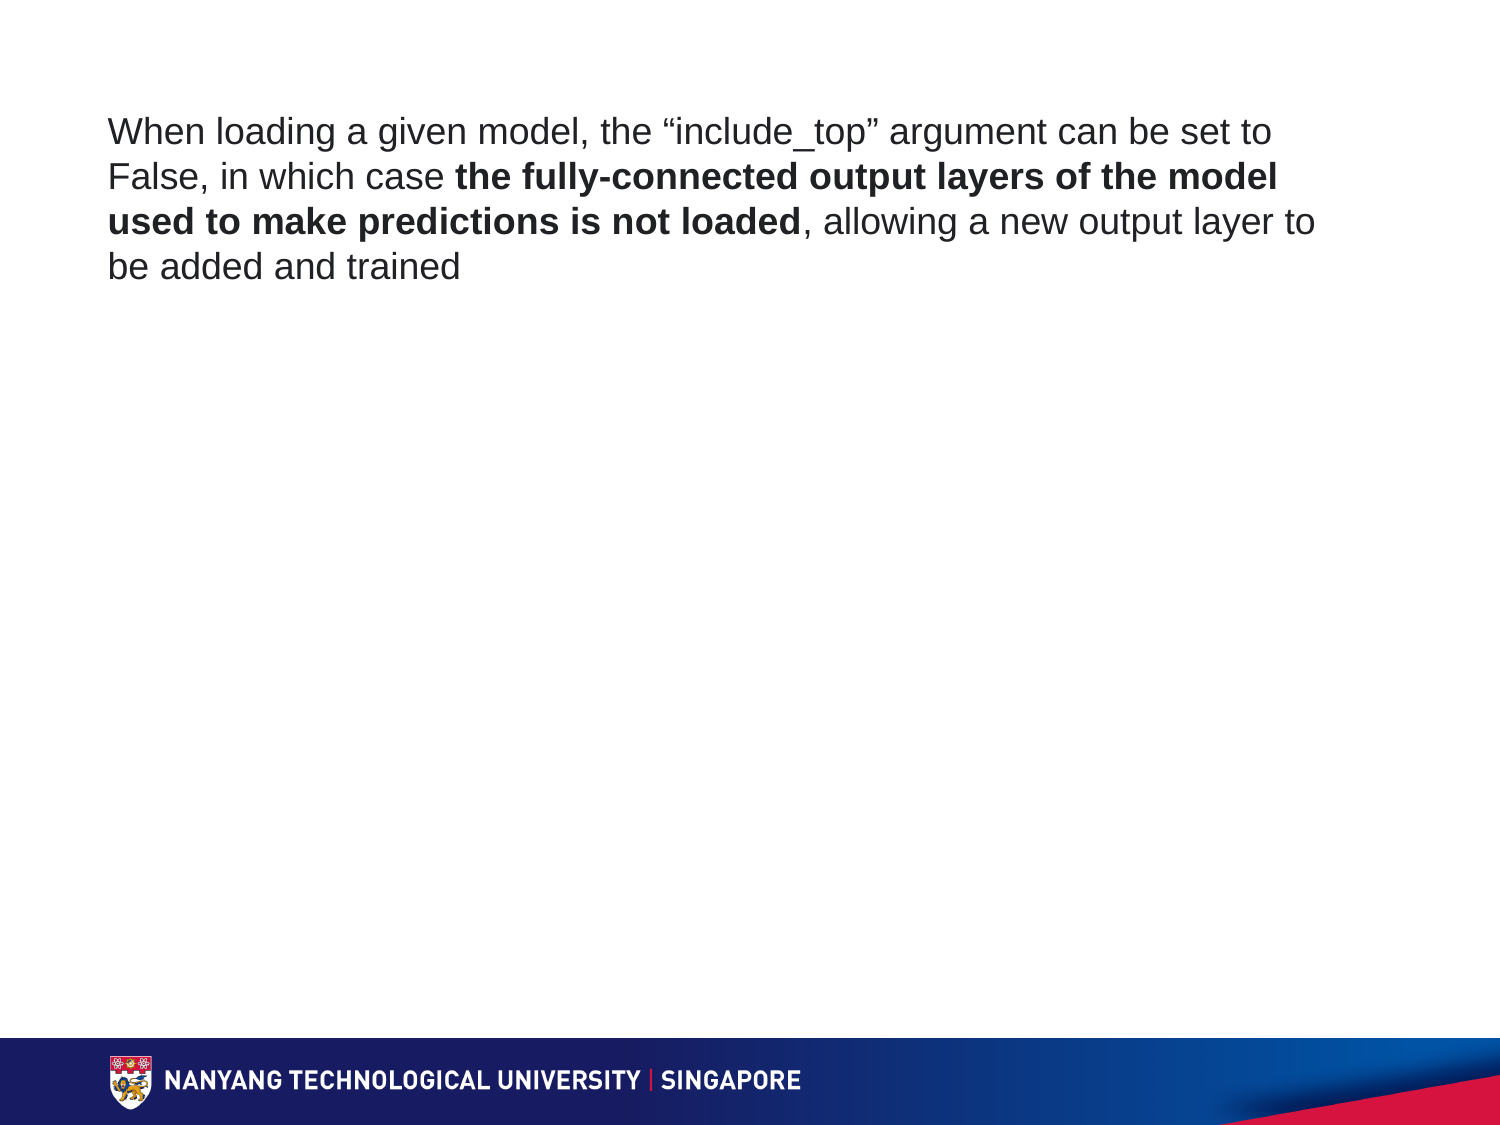

When loading a given model, the “include_top” argument can be set to False, in which case the fully-connected output layers of the model used to make predictions is not loaded, allowing a new output layer to be added and trained